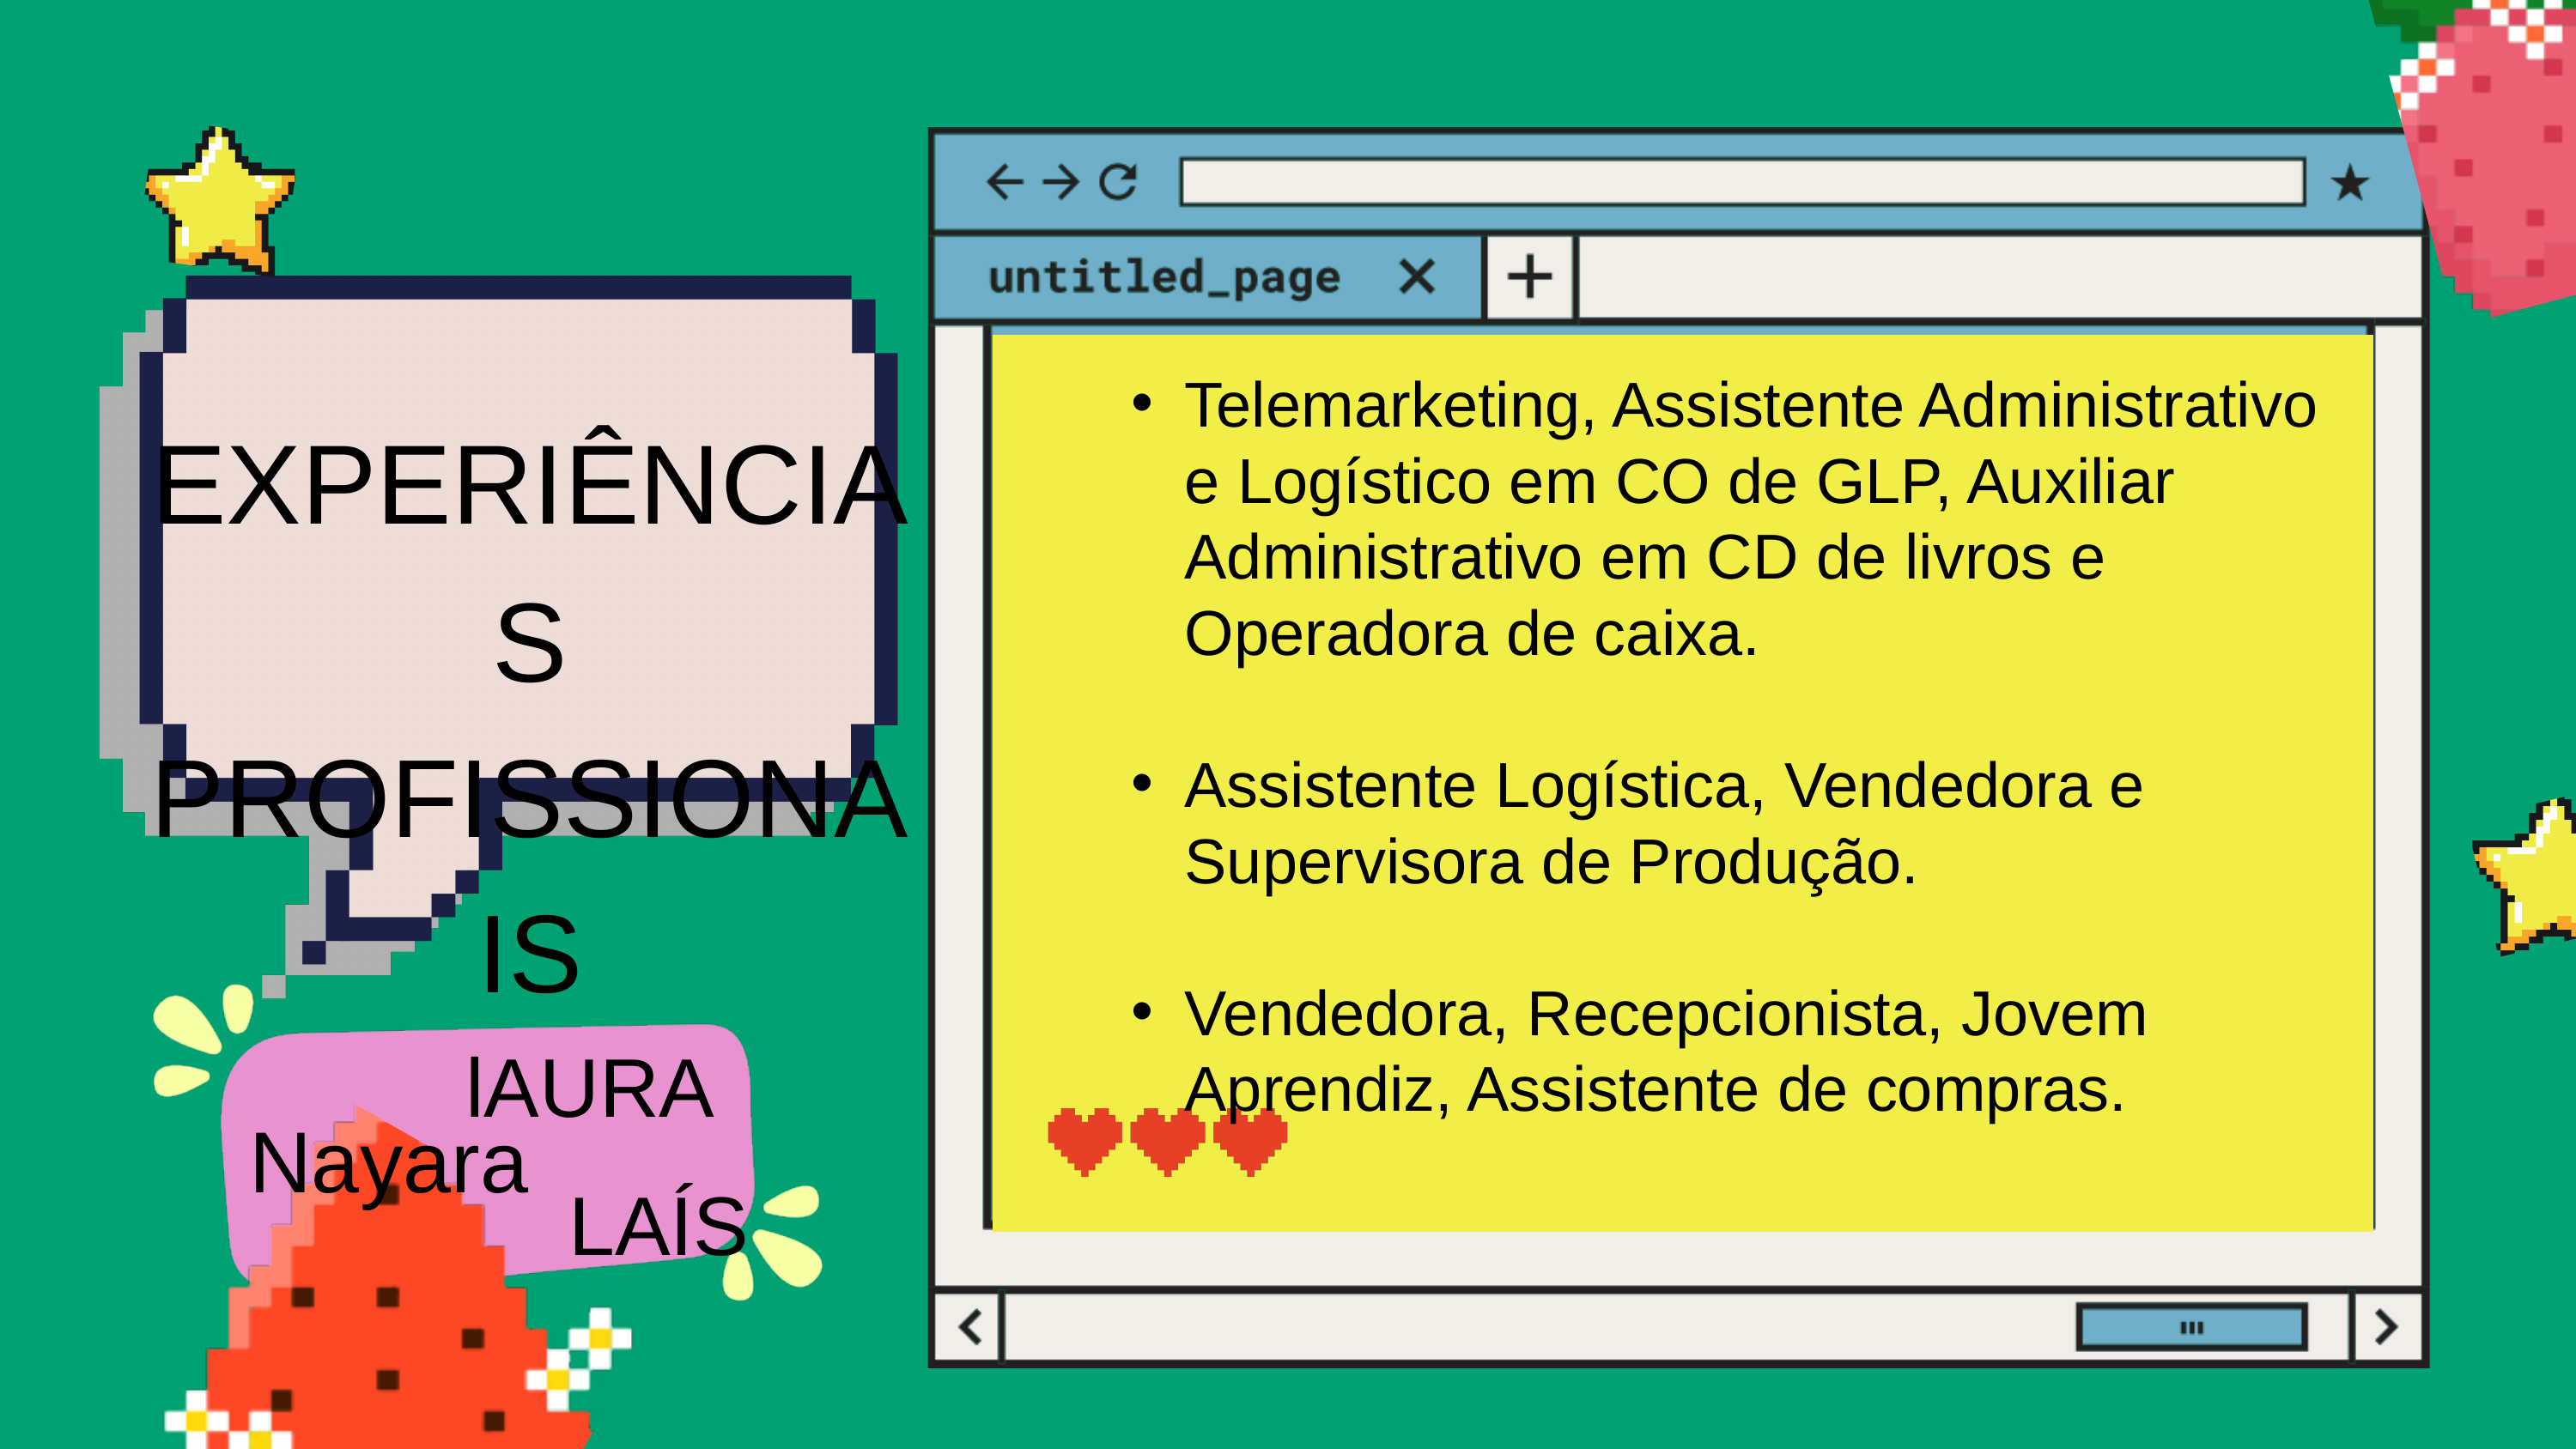

Telemarketing, Assistente Administrativo e Logístico em CO de GLP, Auxiliar Administrativo em CD de livros e Operadora de caixa.

Assistente Logística, Vendedora e Supervisora de Produção.

Vendedora, Recepcionista, Jovem Aprendiz, Assistente de compras.

EXPERIÊNCIAS
PROFISSIONAIS

lAURA
Nayara

LAÍS